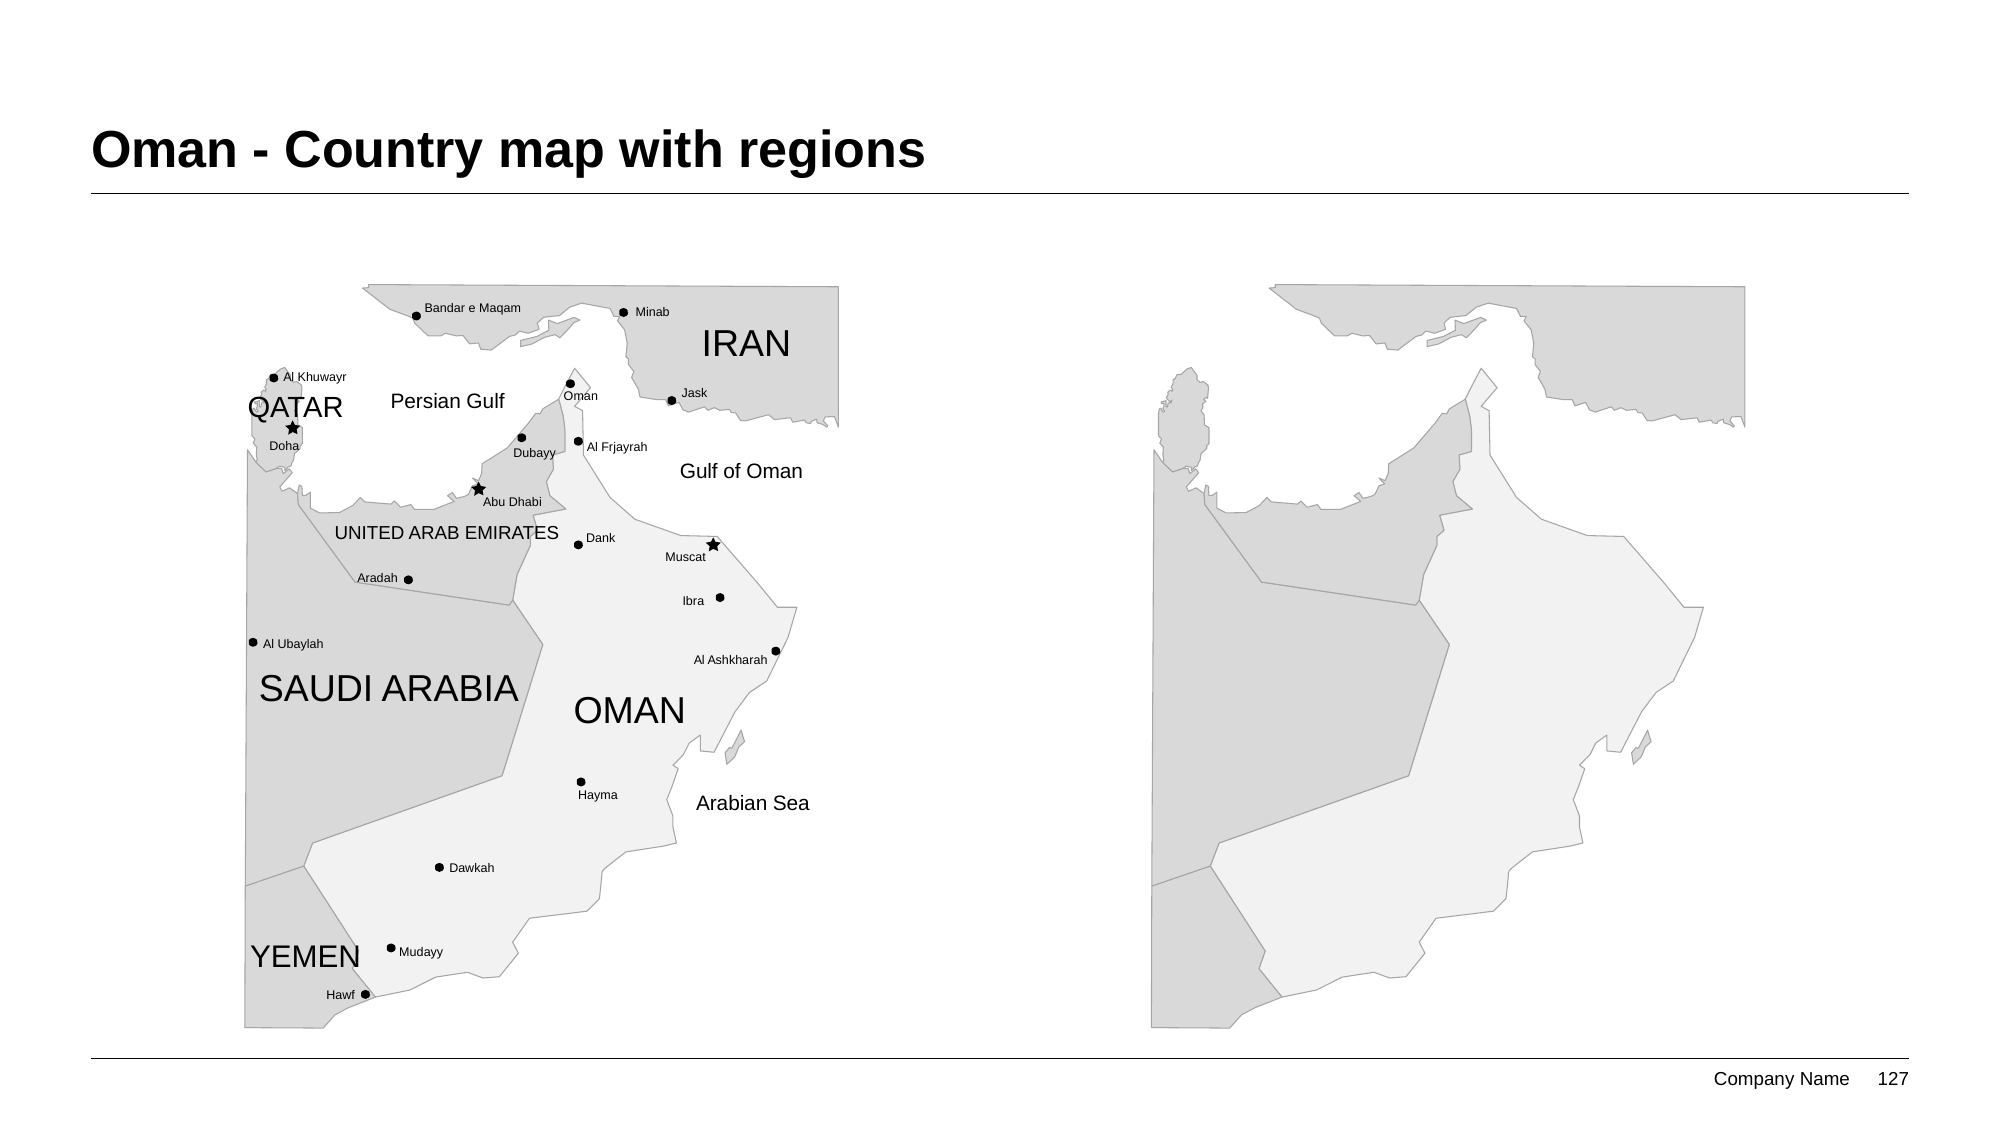

# Oman - Country map with regions

Bandar e Maqam
Minab

IRAN

Al Khuwayr

Jask
Persian Gulf
QATAR
Oman

Doha
Al Frjayrah
Dubayy
Gulf of Oman

Abu Dhabi
UNITED ARAB EMIRATES
Dank

Muscat
Aradah

Ibra

Al Ubaylah

Al Ashkharah
SAUDI ARABIA
OMAN

Hayma
Arabian Sea
Dawkah

YEMEN

Mudayy
Hawf